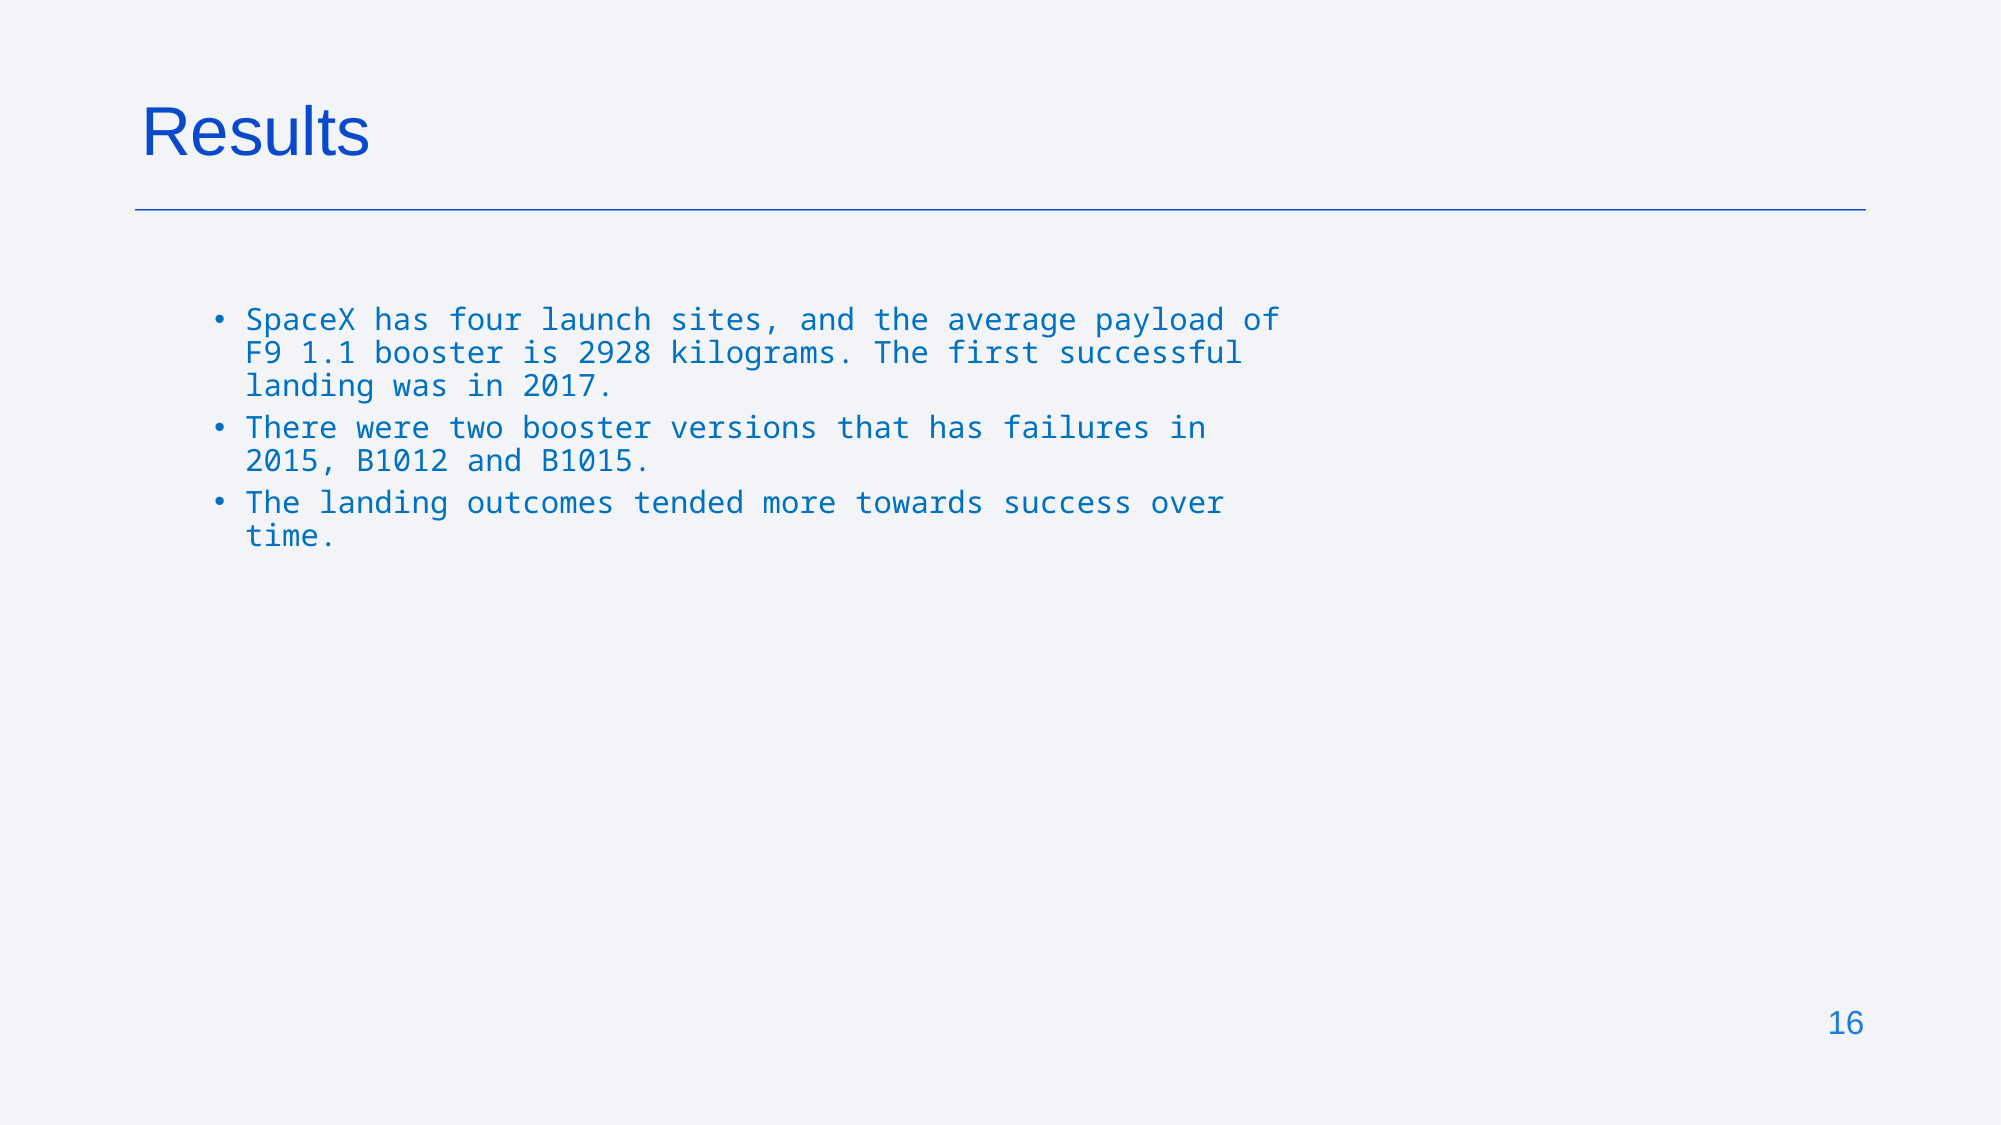

Results
SpaceX has four launch sites, and the average payload of F9 1.1 booster is 2928 kilograms. The first successful landing was in 2017.
There were two booster versions that has failures in 2015, B1012 and B1015.
The landing outcomes tended more towards success over time.
16